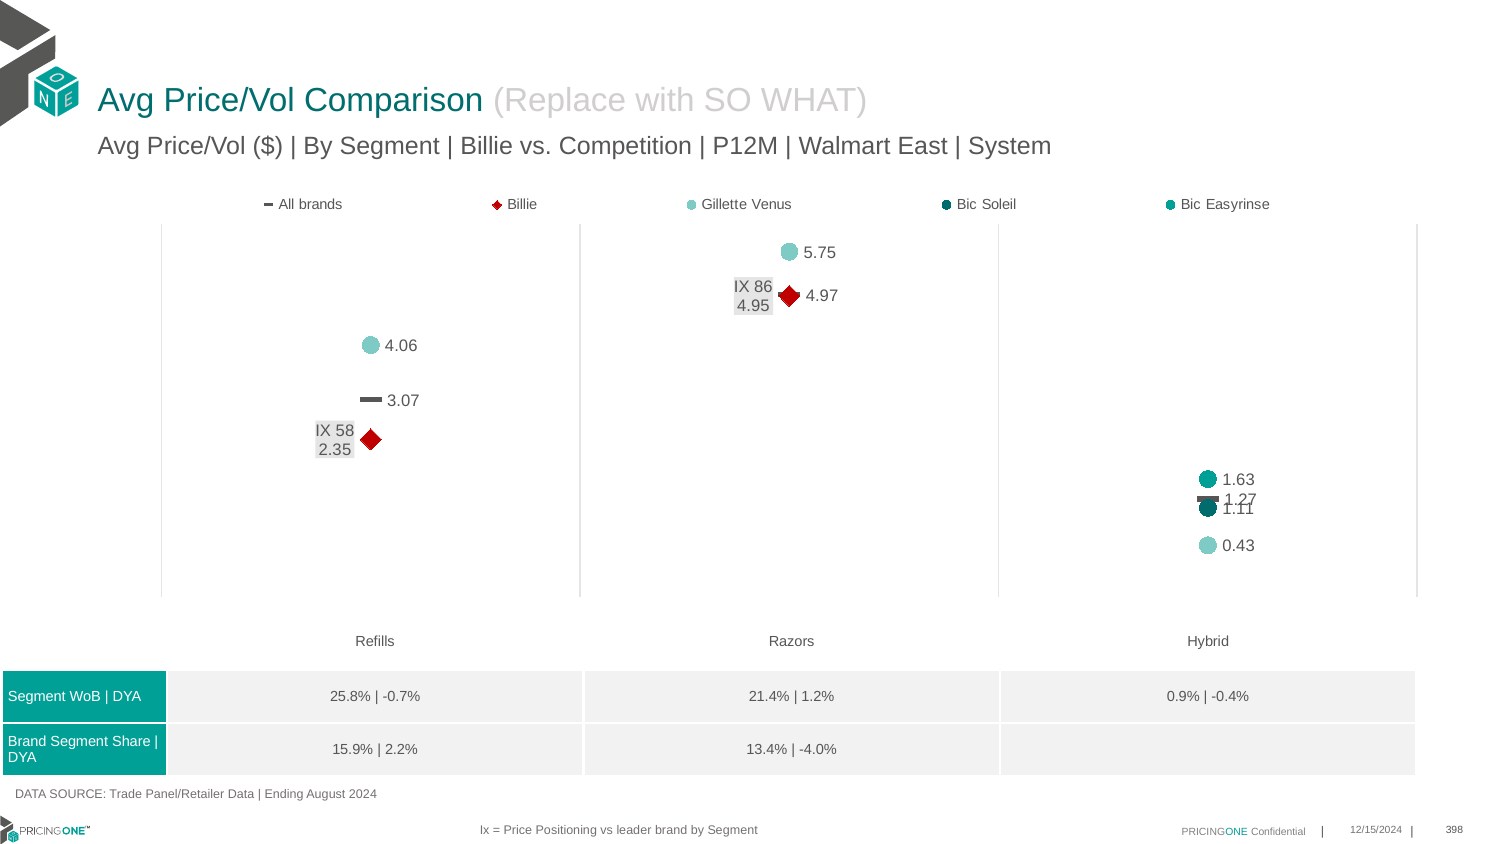

# Avg Price/Vol Comparison (Replace with SO WHAT)
Avg Price/Vol ($) | By Segment | Billie vs. Competition | P12M | Walmart East | System

### Chart

| Category | All brands | Billie | Gillette Venus | Bic Soleil | Bic Easyrinse |
|---|---|---|---|---|---|
| IX 58 | 3.07 | 2.35 | 4.06 | None | None |
| IX 86 | 4.97 | 4.95 | 5.75 | None | None |
| None | 1.27 | None | 0.43 | 1.11 | 1.63 |
|  | Refills | Razors | Hybrid |
| --- | --- | --- | --- |
| Segment WoB | DYA | 25.8% | -0.7% | 21.4% | 1.2% | 0.9% | -0.4% |
| Brand Segment Share | DYA | 15.9% | 2.2% | 13.4% | -4.0% |  |
DATA SOURCE: Trade Panel/Retailer Data | Ending August 2024
Ix = Price Positioning vs leader brand by Segment
12/15/2024
398